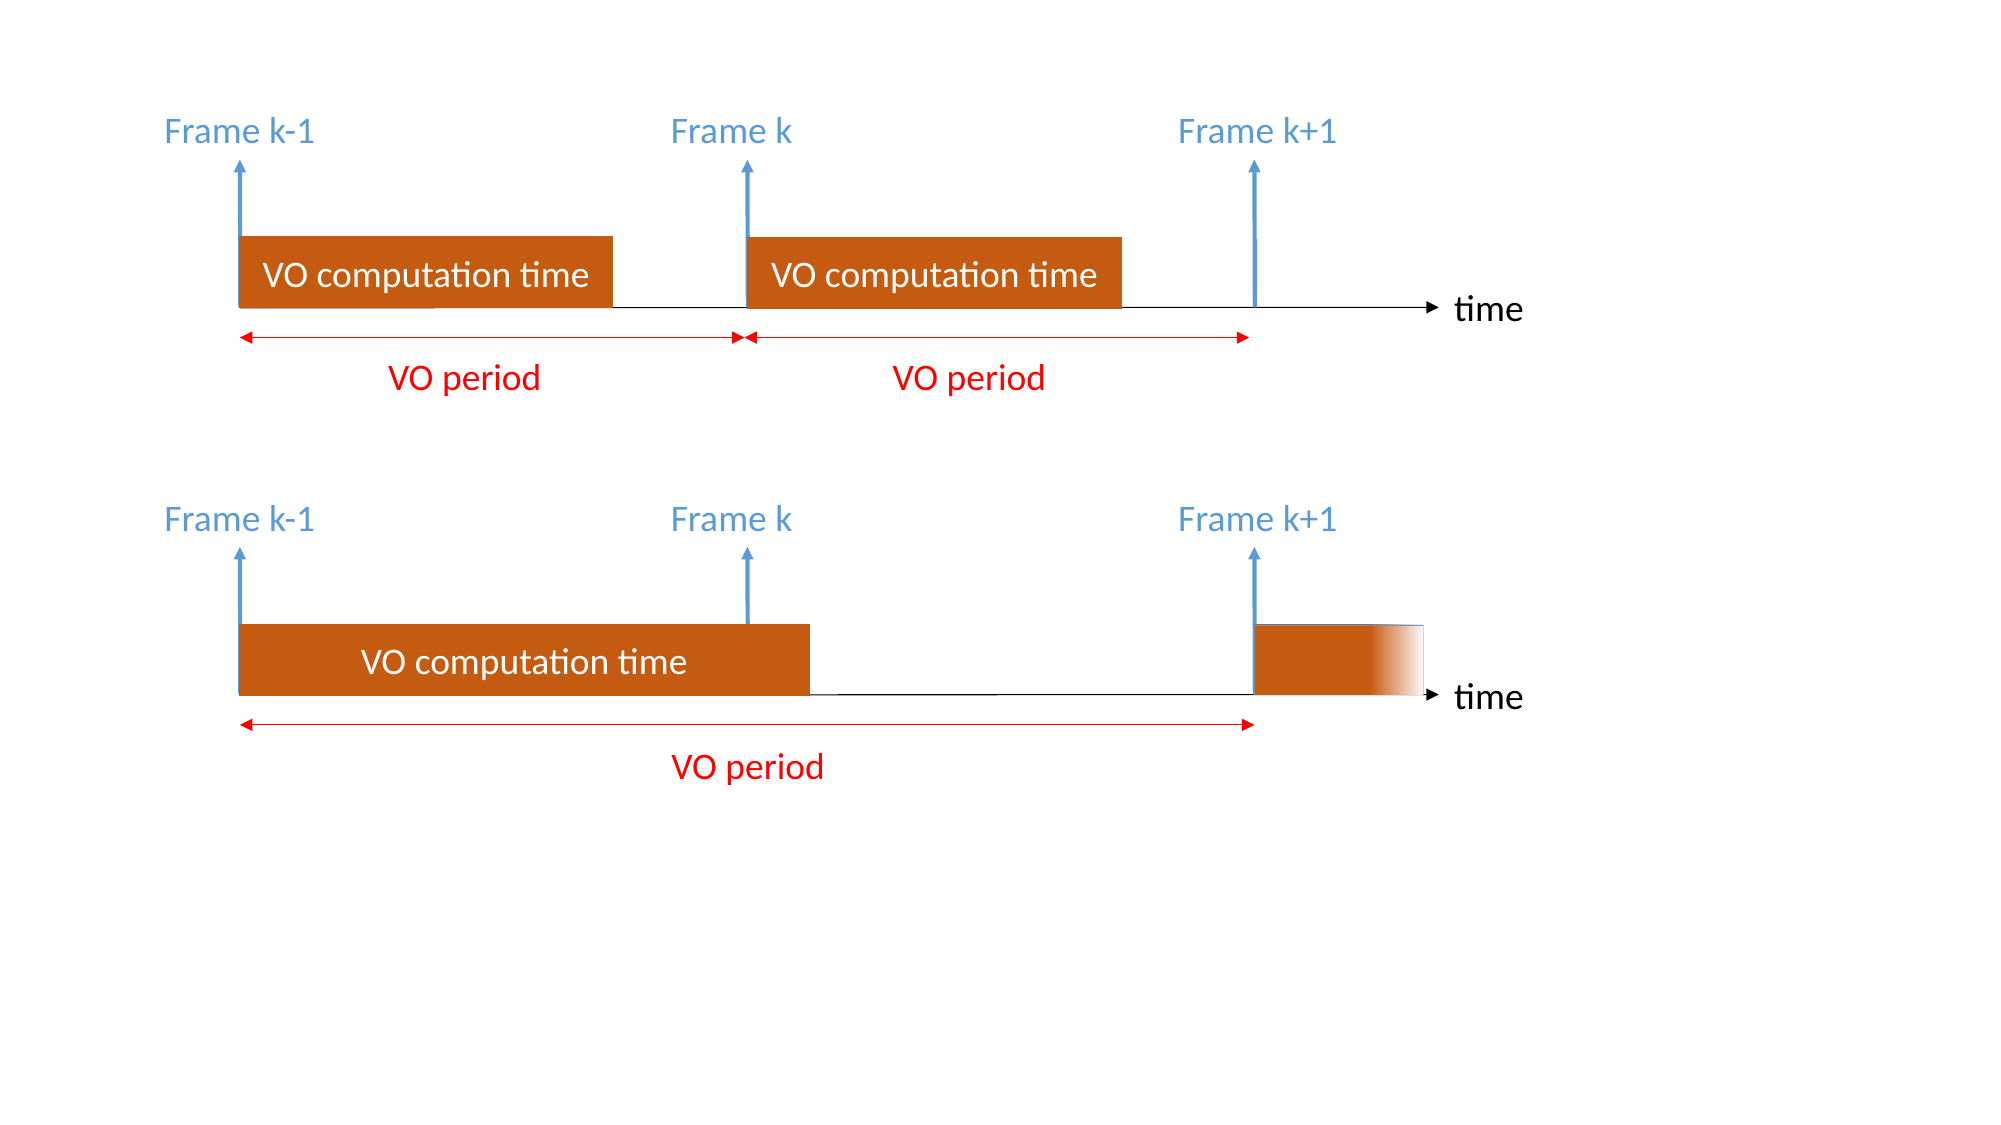

Frame k-1
Frame k
Frame k+1
VO computation time
VO computation time
time
VO period
VO period
Frame k-1
Frame k
Frame k+1
VO computation time

time
VO period